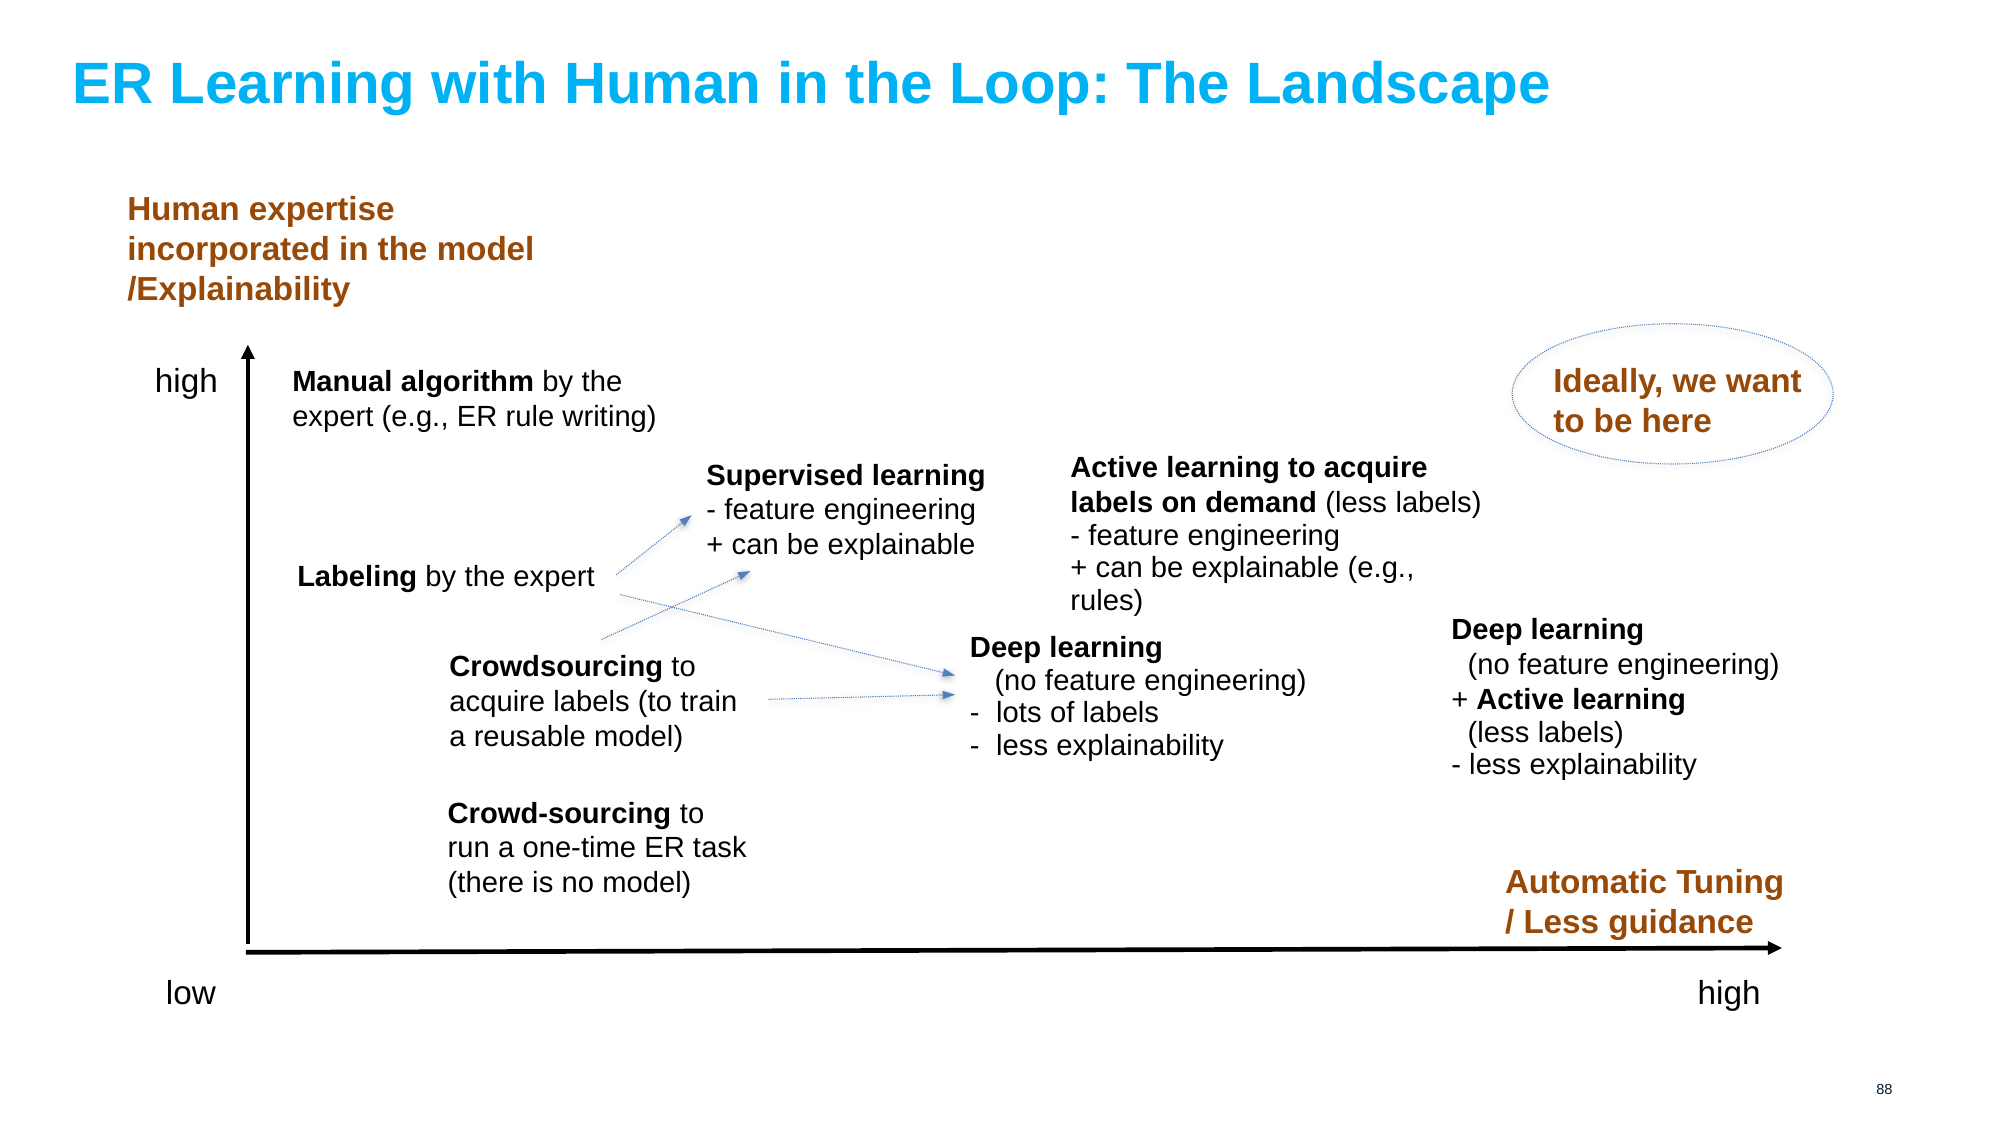

# ER Learning with Human in the Loop: The Landscape
Human expertise incorporated in the model
/Explainability

Ideally, we want to be here
high
Manual algorithm by the expert (e.g., ER rule writing)
Active learning to acquire labels on demand (less labels)
- feature engineering
+ can be explainable (e.g., rules)
Supervised learning
- feature engineering
+ can be explainable
Labeling by the expert
Deep learning
  (no feature engineering)
+ Active learning
  (less labels)
- less explainability
Deep learning
   (no feature engineering)
-  lots of labels
-  less explainability
Crowdsourcing to acquire labels (to train a reusable model)
Crowd-sourcing to run a one-time ER task
(there is no model)
Automatic Tuning
/ Less guidance
low
high
88